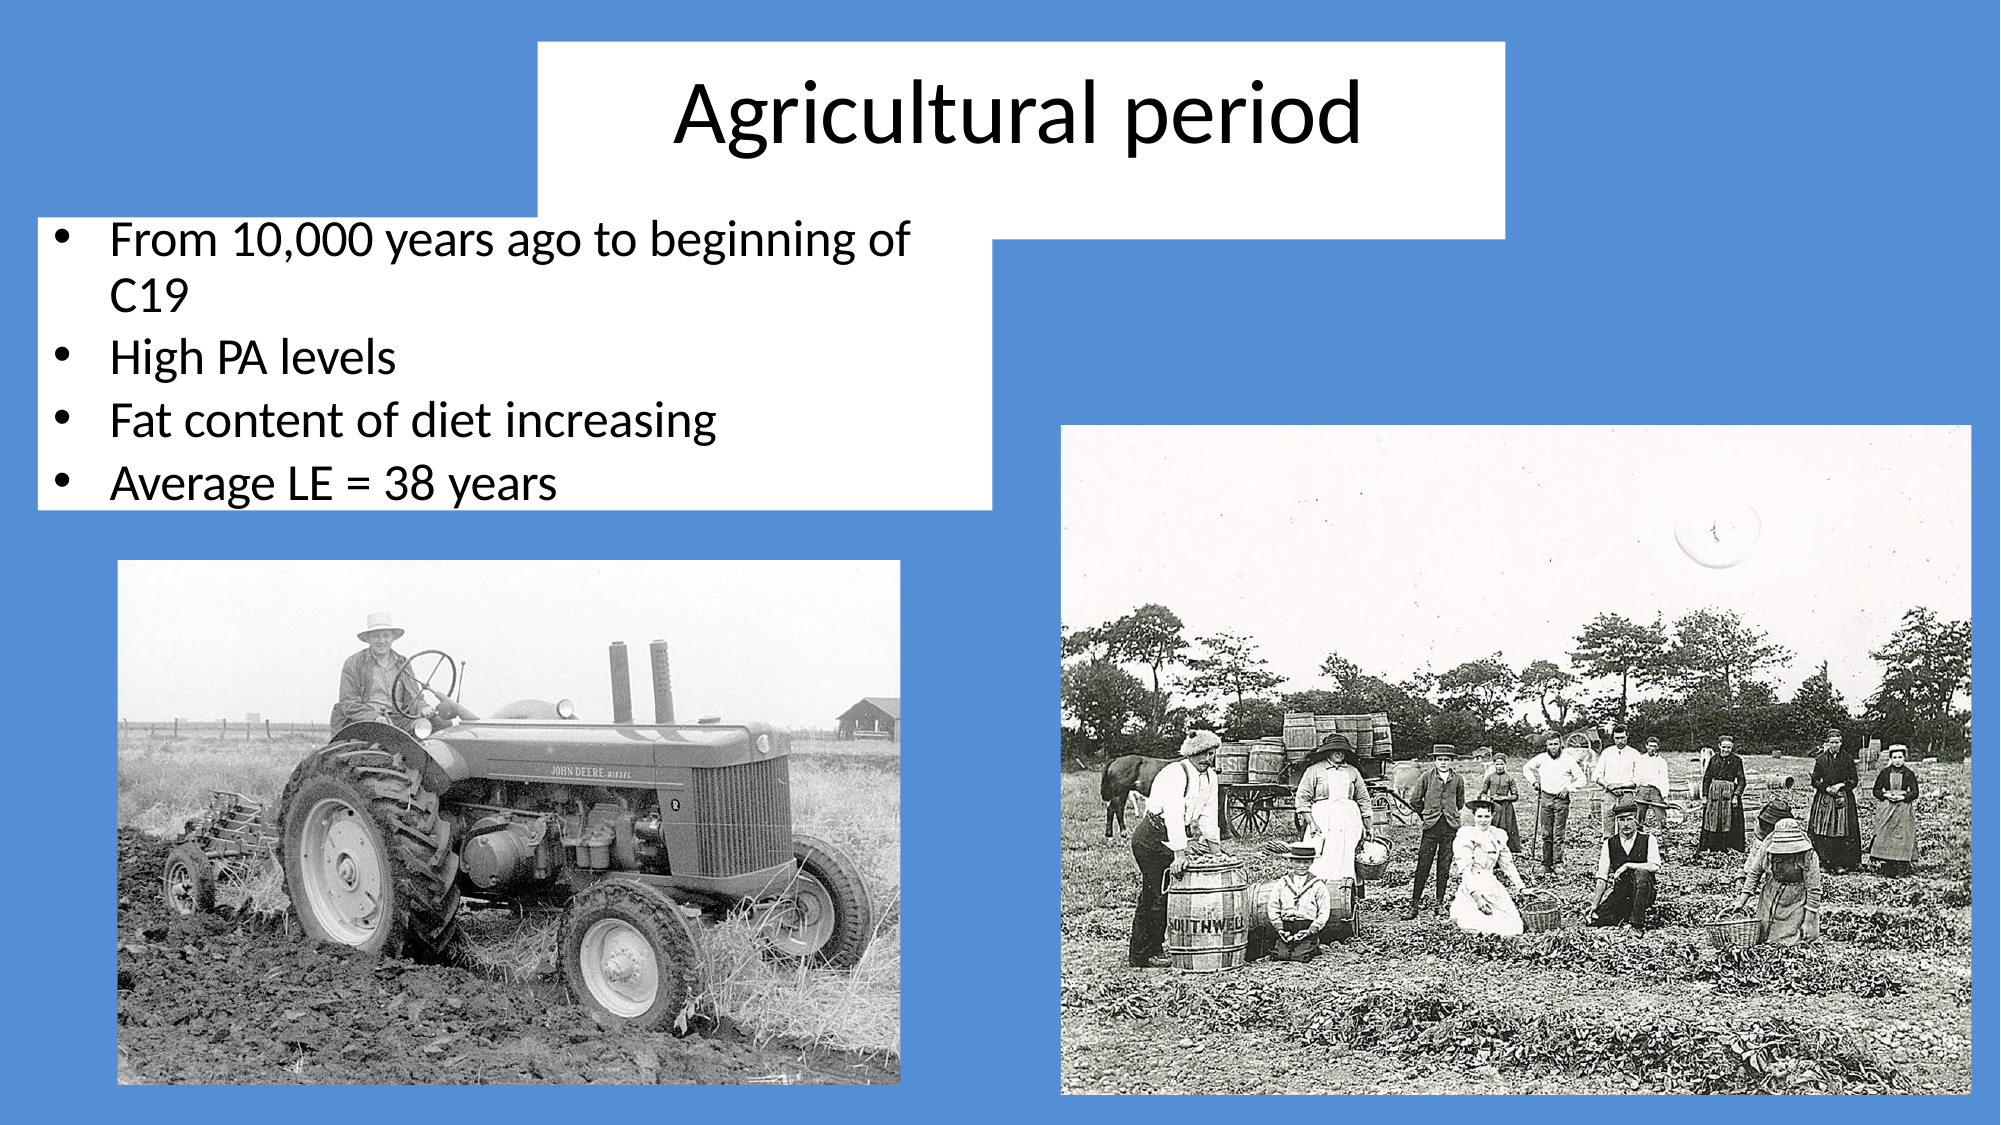

# Agricultural period
From 10,000 years ago to beginning of
C19
High PA levels
Fat content of diet increasing
Average LE = 38 years